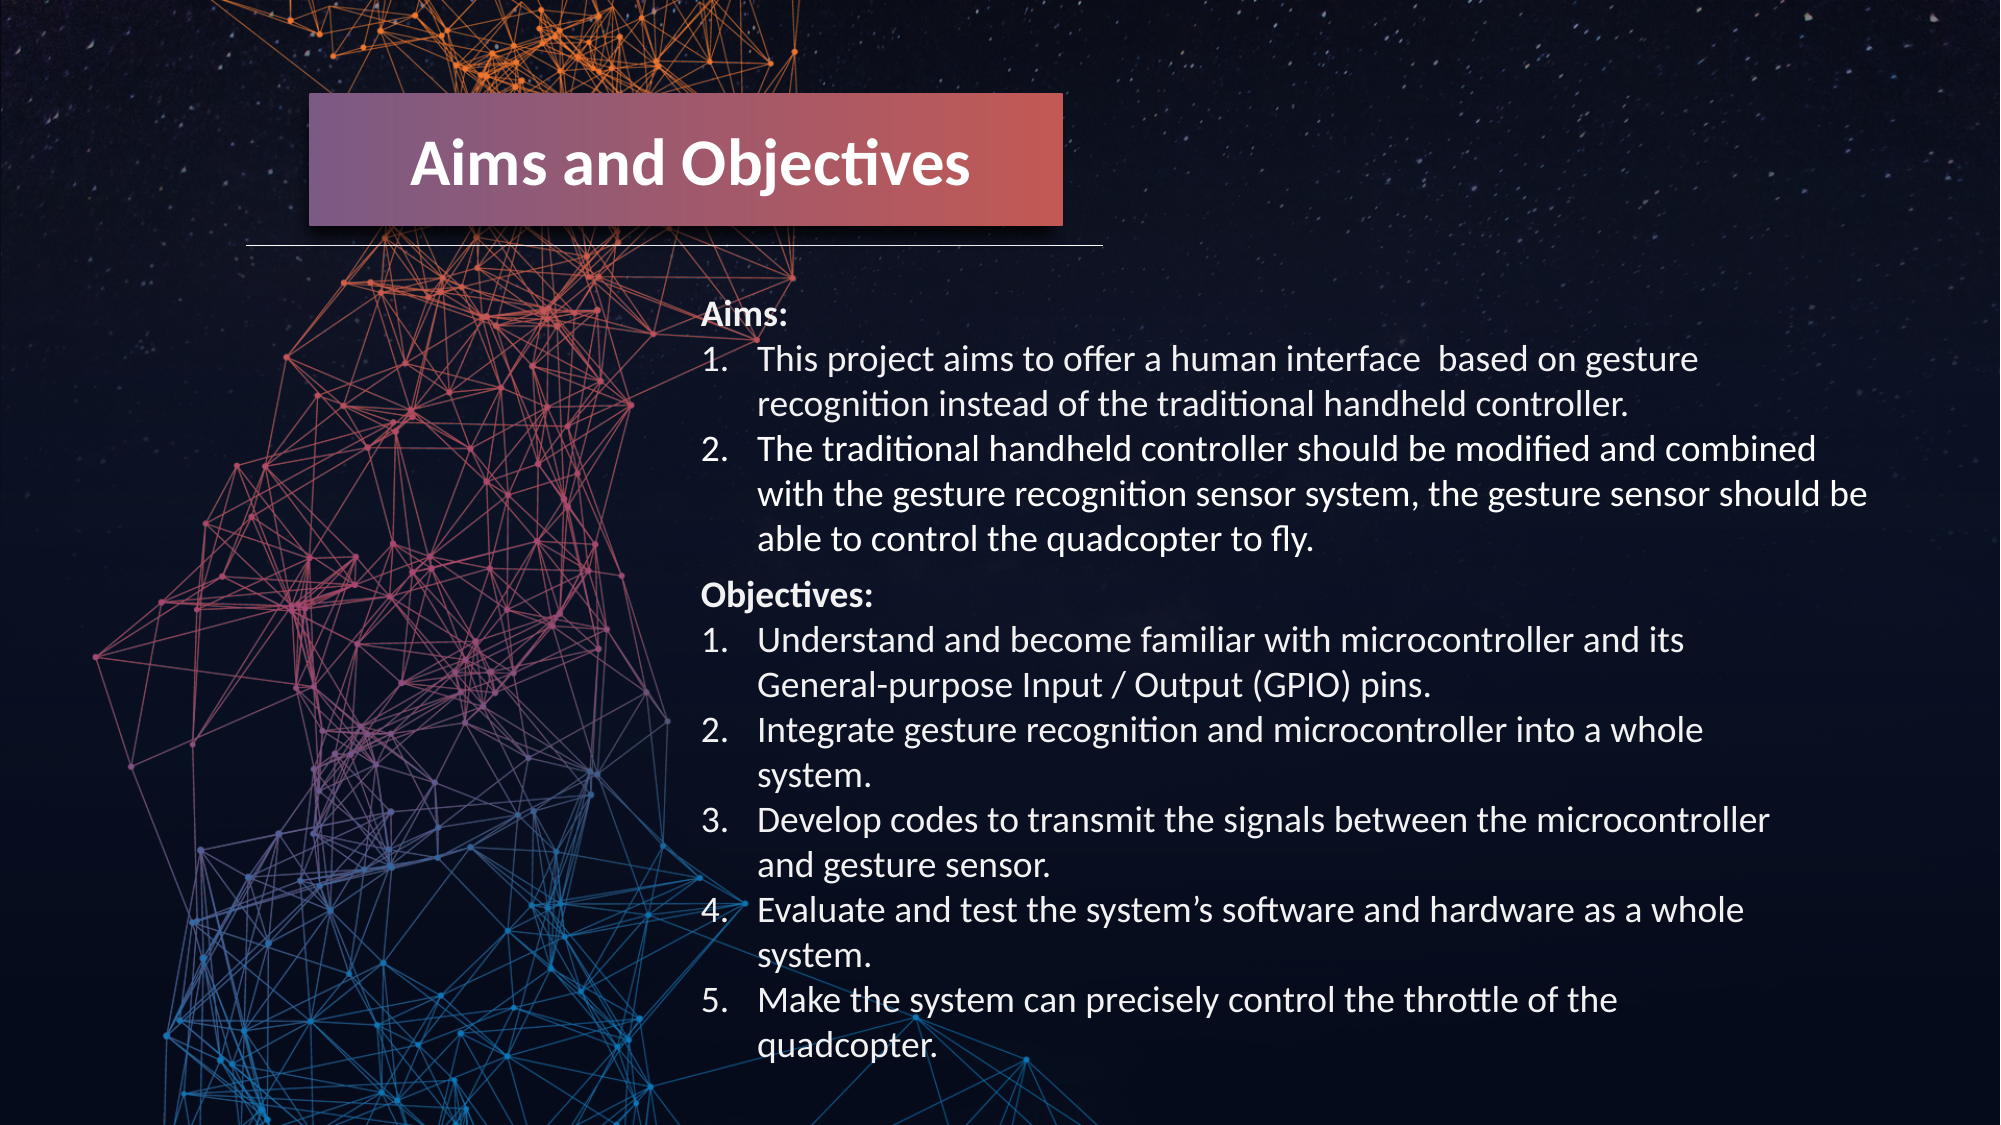

Aims and Objectives
Aims:
This project aims to offer a human interface  based on gesture recognition instead of the traditional handheld controller.
The traditional handheld controller should be modified and combined with the gesture recognition sensor system, the gesture sensor should be able to control the quadcopter to fly.

Objectives:
Understand and become familiar with microcontroller and its General-purpose Input / Output (GPIO) pins.
Integrate gesture recognition and microcontroller into a whole system.
Develop codes to transmit the signals between the microcontroller and gesture sensor.
Evaluate and test the system’s software and hardware as a whole system.
Make the system can precisely control the throttle of the quadcopter.